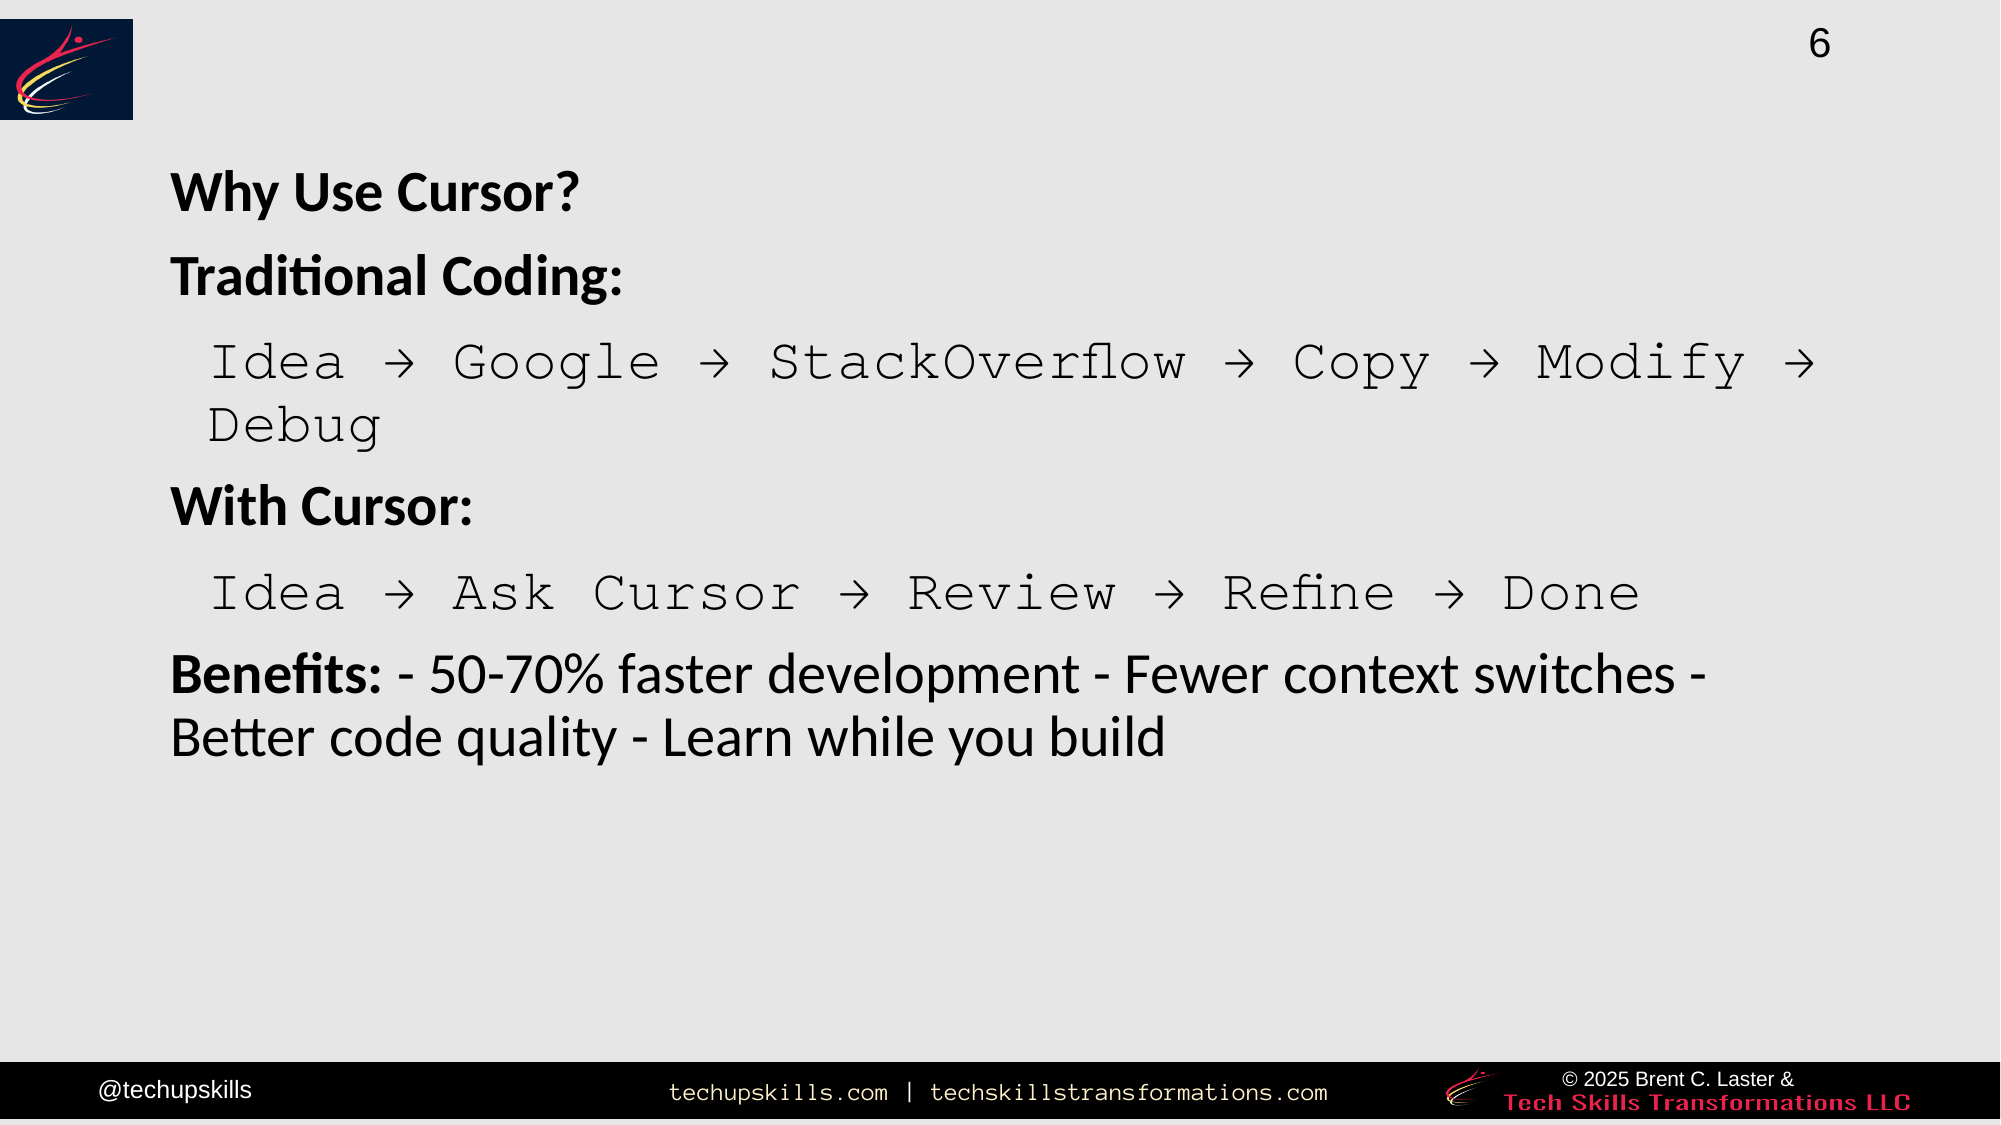

Why Use Cursor?
Traditional Coding:
Idea → Google → StackOverflow → Copy → Modify → Debug
With Cursor:
Idea → Ask Cursor → Review → Refine → Done
Benefits: - 50-70% faster development - Fewer context switches - Better code quality - Learn while you build